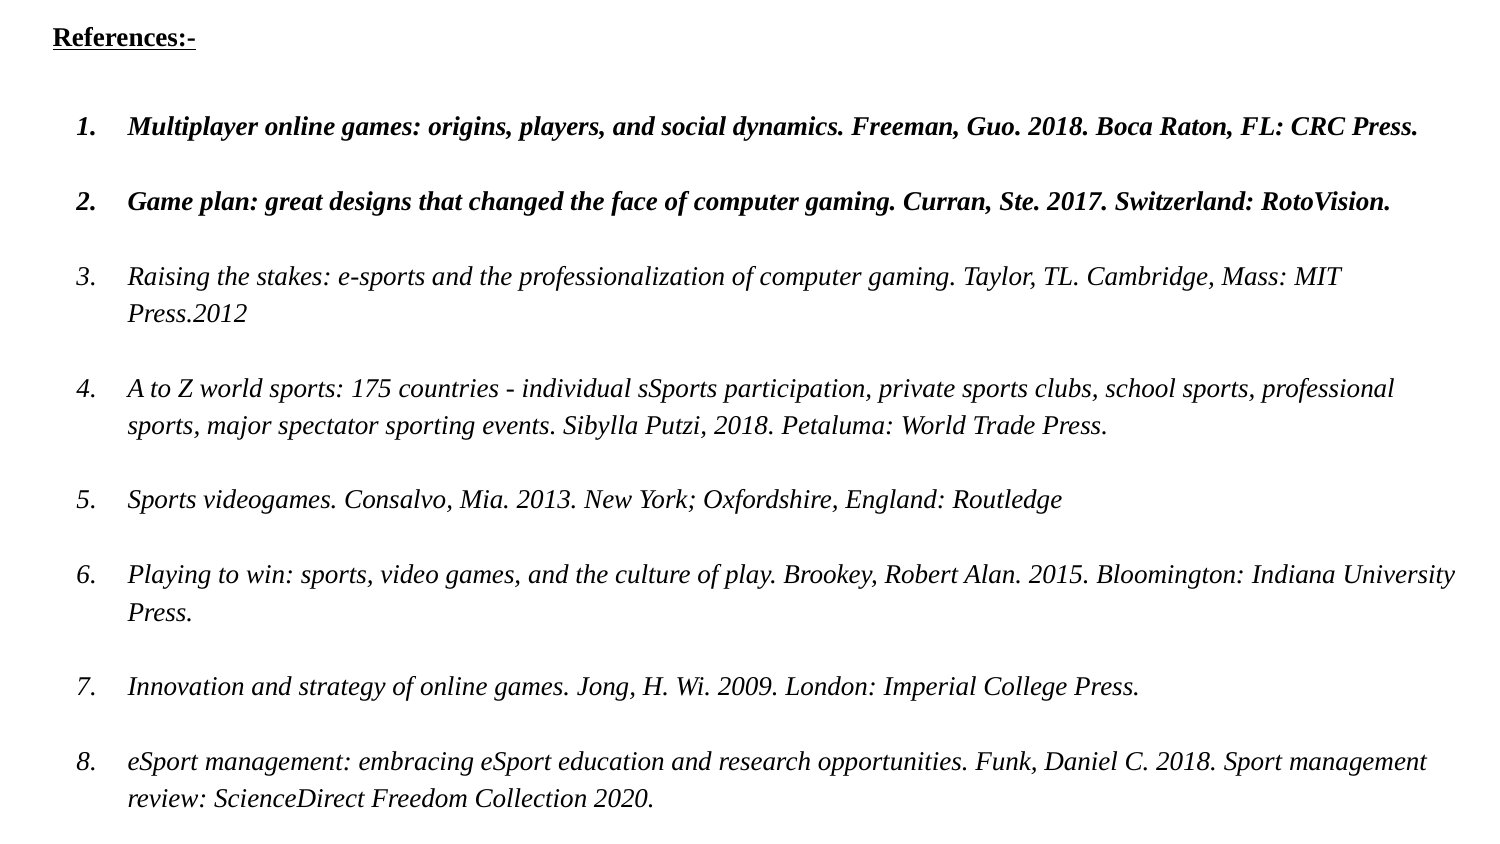

References:-

Multiplayer online games: origins, players, and social dynamics. Freeman, Guo. 2018. Boca Raton, FL: CRC Press.

Game plan: great designs that changed the face of computer gaming. Curran, Ste. 2017. Switzerland: RotoVision.

Raising the stakes: e-sports and the professionalization of computer gaming. Taylor, TL. Cambridge, Mass: MIT Press.2012

A to Z world sports: 175 countries - individual sSports participation, private sports clubs, school sports, professional sports, major spectator sporting events. Sibylla Putzi, 2018. Petaluma: World Trade Press.

Sports videogames. Consalvo, Mia. 2013. New York; Oxfordshire, England: Routledge

Playing to win: sports, video games, and the culture of play. Brookey, Robert Alan. 2015. Bloomington: Indiana University Press.

Innovation and strategy of online games. Jong, H. Wi. 2009. London: Imperial College Press.

eSport management: embracing eSport education and research opportunities. Funk, Daniel C. 2018. Sport management review: ScienceDirect Freedom Collection 2020.